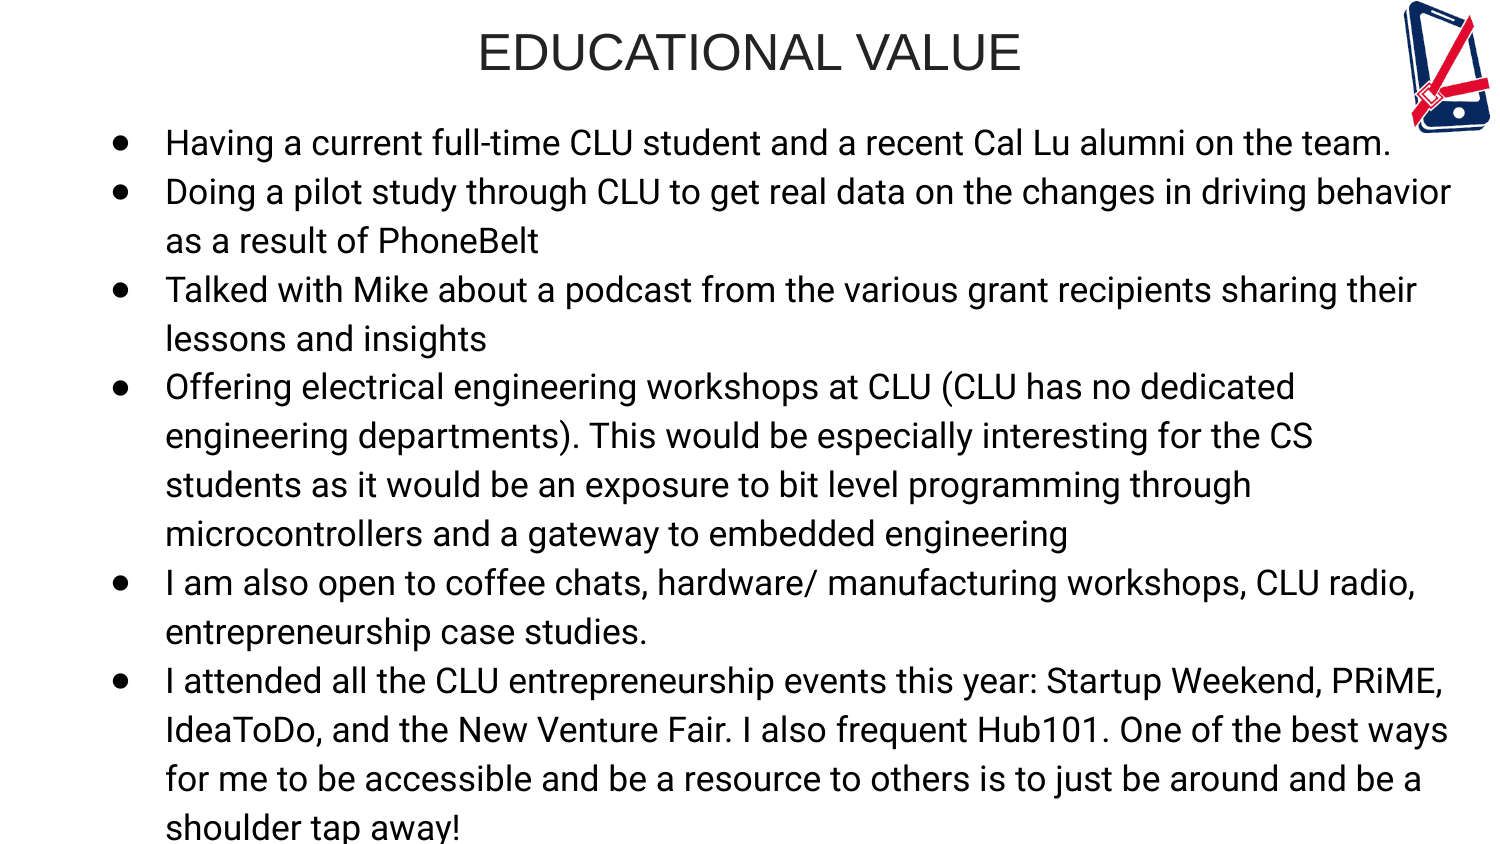

EDUCATIONAL VALUE
Having a current full-time CLU student and a recent Cal Lu alumni on the team.
Doing a pilot study through CLU to get real data on the changes in driving behavior as a result of PhoneBelt
Talked with Mike about a podcast from the various grant recipients sharing their lessons and insights
Offering electrical engineering workshops at CLU (CLU has no dedicated engineering departments). This would be especially interesting for the CS students as it would be an exposure to bit level programming through microcontrollers and a gateway to embedded engineering
I am also open to coffee chats, hardware/ manufacturing workshops, CLU radio, entrepreneurship case studies.
I attended all the CLU entrepreneurship events this year: Startup Weekend, PRiME, IdeaToDo, and the New Venture Fair. I also frequent Hub101. One of the best ways for me to be accessible and be a resource to others is to just be around and be a shoulder tap away!